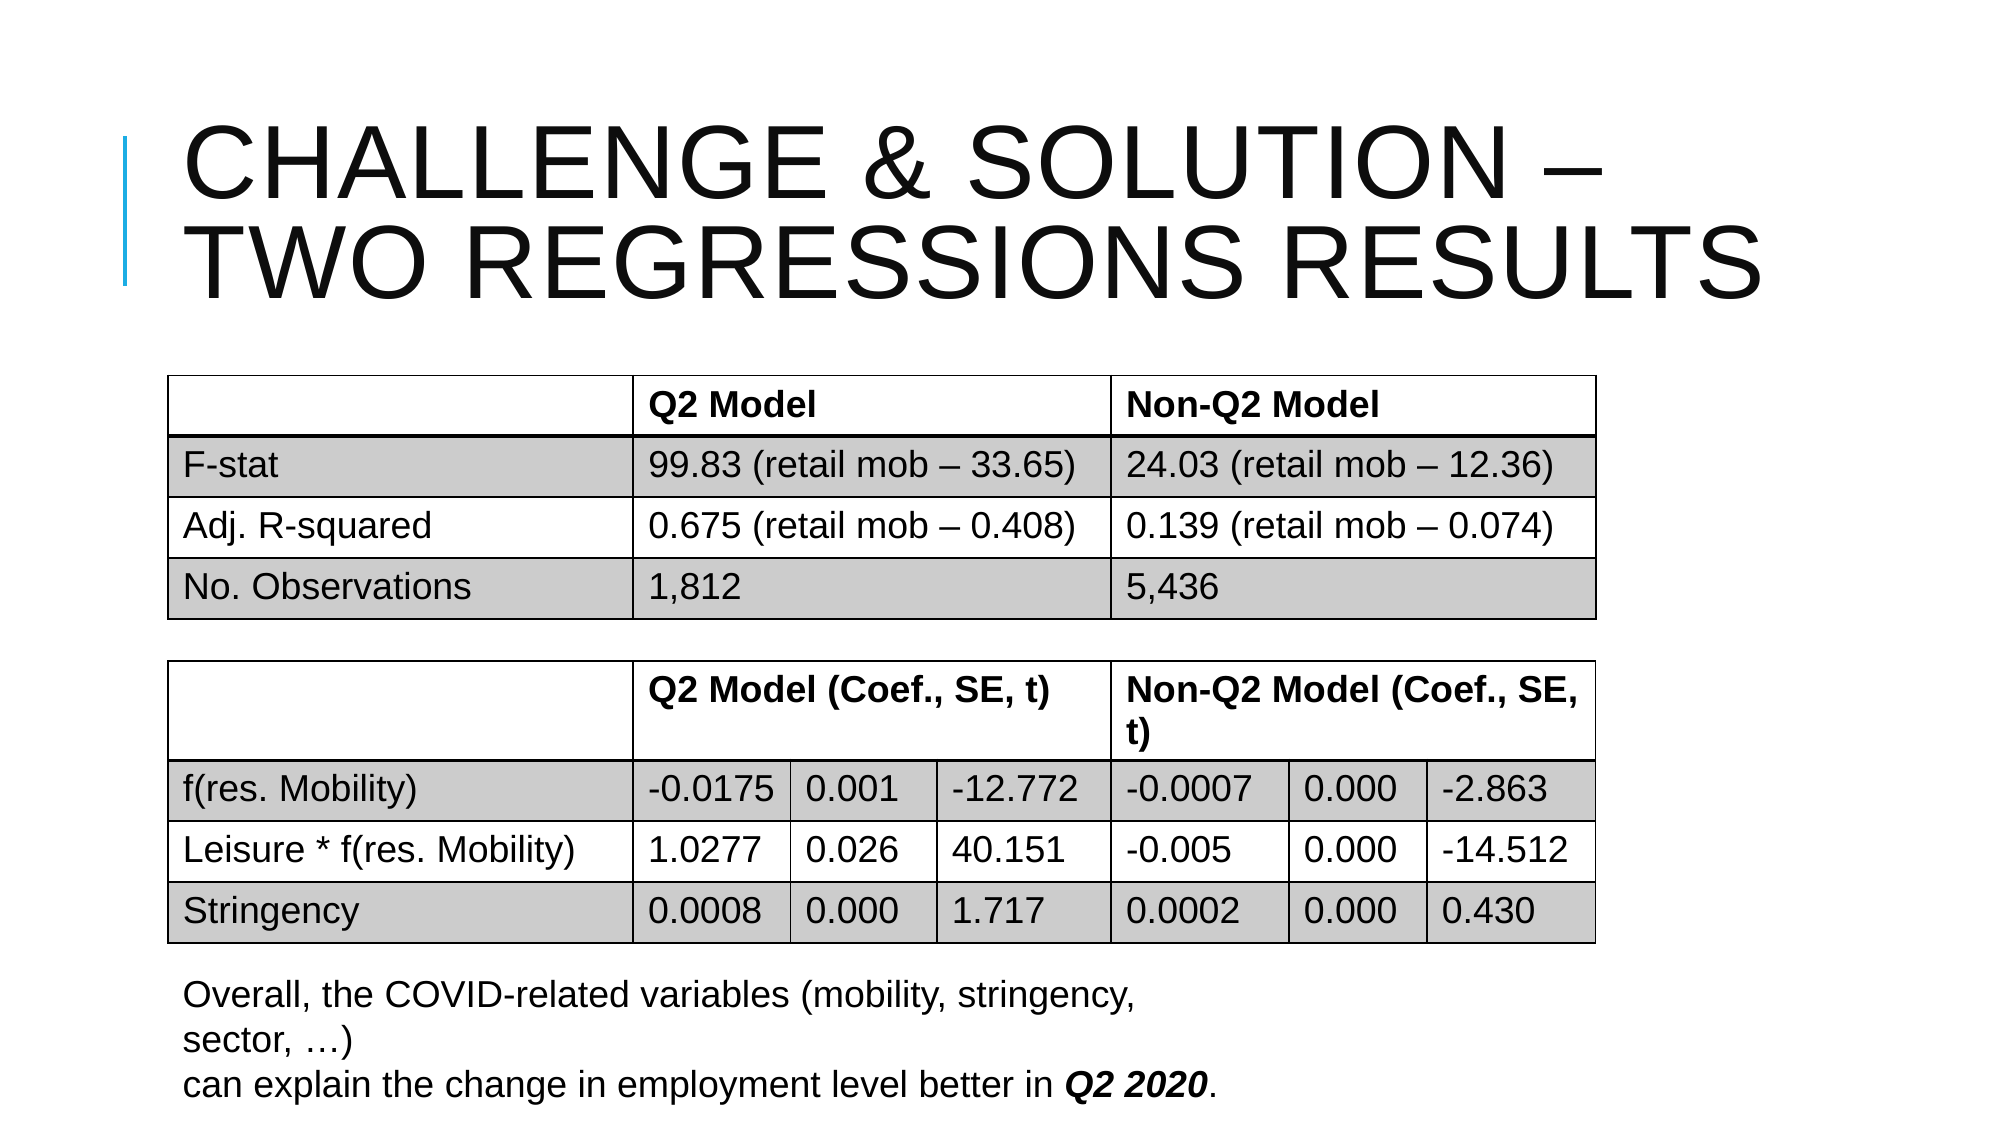

# Challenge & Solution – Two Regressions Results
|  | Q2 Model | Non-Q2 Model |
| --- | --- | --- |
| F-stat | 99.83 (retail mob – 33.65) | 24.03 (retail mob – 12.36) |
| Adj. R-squared | 0.675 (retail mob – 0.408) | 0.139 (retail mob – 0.074) |
| No. Observations | 1,812 | 5,436 |
|  | Q2 Model (Coef., SE, t) |  |  | Non-Q2 Model (Coef., SE, t) |  |  |
| --- | --- | --- | --- | --- | --- | --- |
| f(res. Mobility) | -0.0175 | 0.001 | -12.772 | -0.0007 | 0.000 | -2.863 |
| Leisure \* f(res. Mobility) | 1.0277 | 0.026 | 40.151 | -0.005 | 0.000 | -14.512 |
| Stringency | 0.0008 | 0.000 | 1.717 | 0.0002 | 0.000 | 0.430 |
Overall, the COVID-related variables (mobility, stringency, sector, …)
can explain the change in employment level better in Q2 2020.